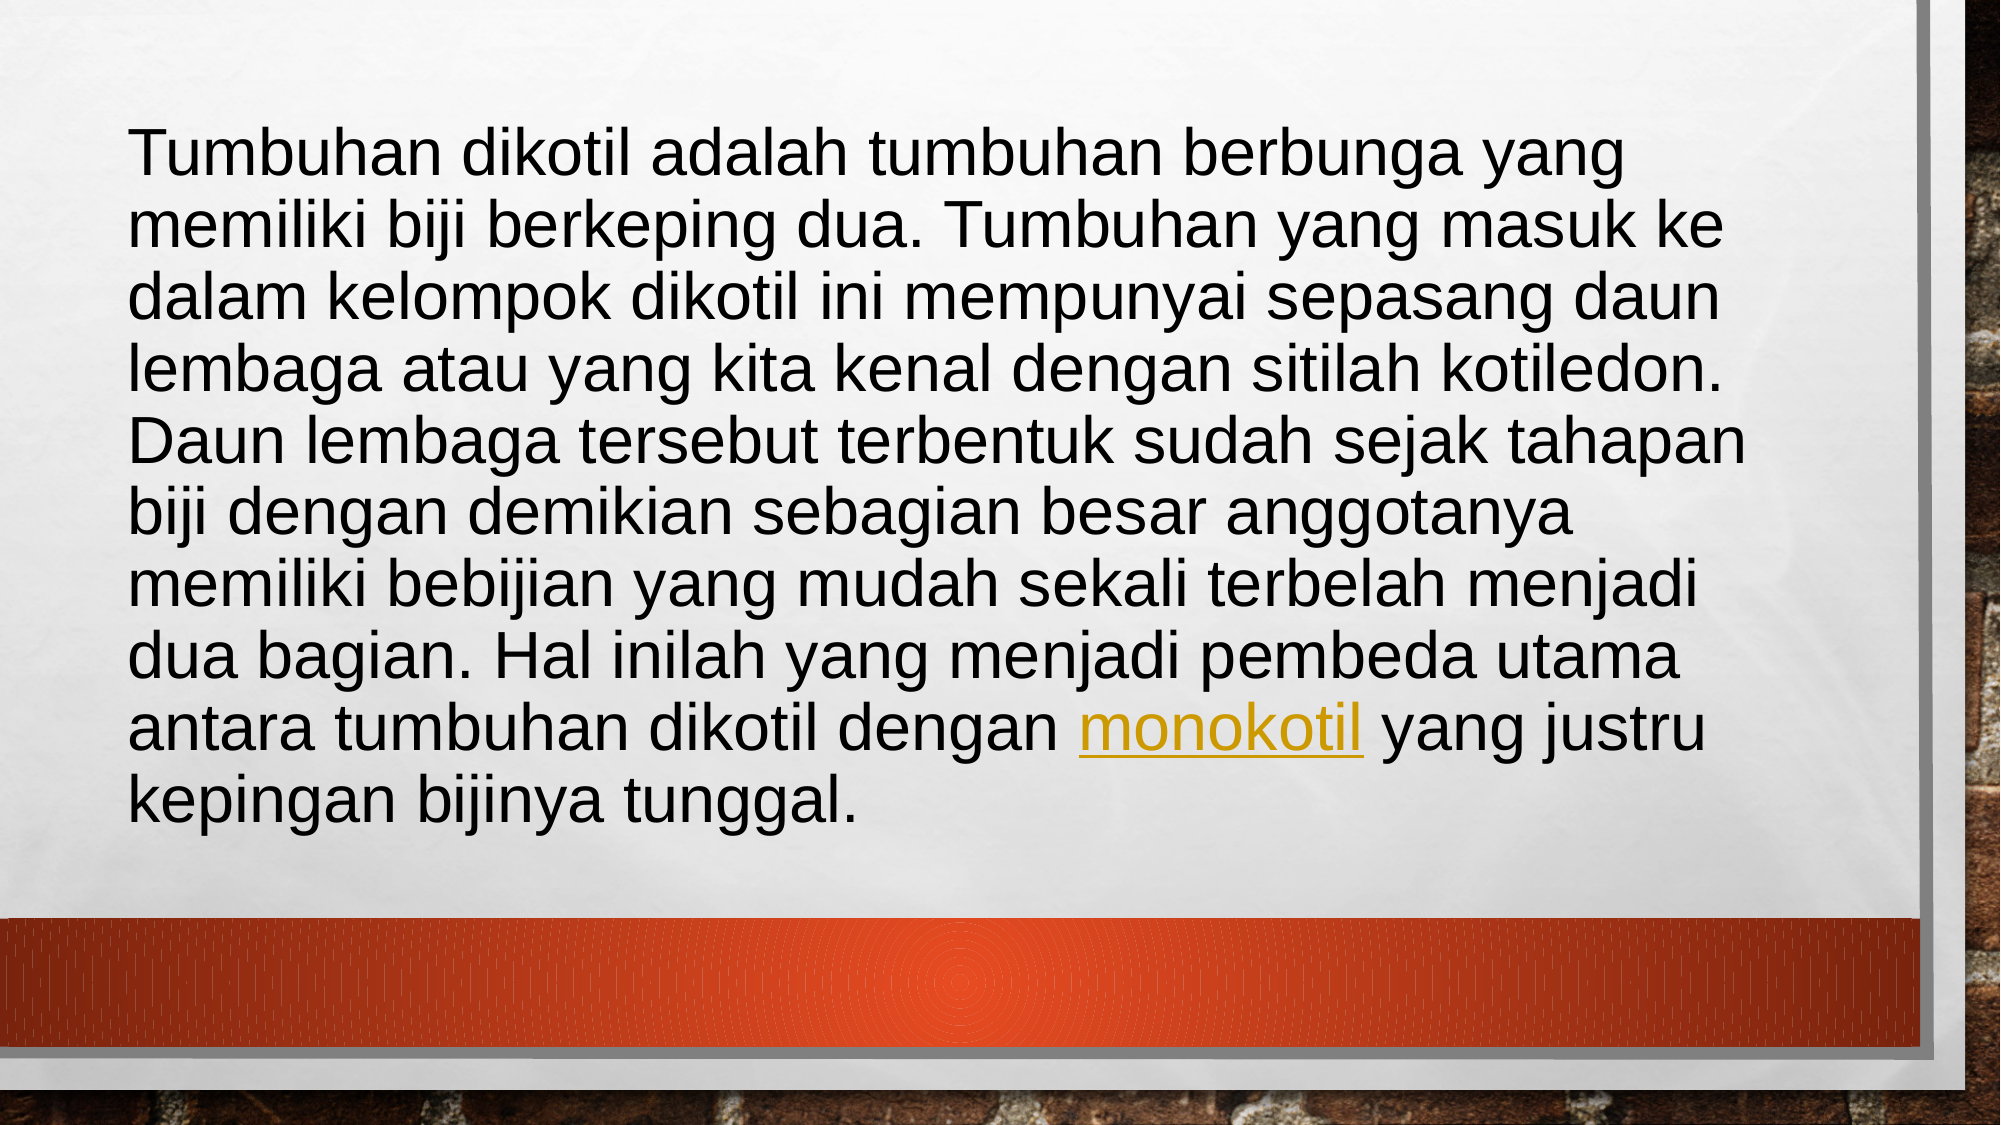

# Tumbuhan dikotil adalah tumbuhan berbunga yang memiliki biji berkeping dua. Tumbuhan yang masuk ke dalam kelompok dikotil ini mempunyai sepasang daun lembaga atau yang kita kenal dengan sitilah kotiledon. Daun lembaga tersebut terbentuk sudah sejak tahapan biji dengan demikian sebagian besar anggotanya memiliki bebijian yang mudah sekali terbelah menjadi dua bagian. Hal inilah yang menjadi pembeda utama antara tumbuhan dikotil dengan monokotil yang justru kepingan bijinya tunggal.